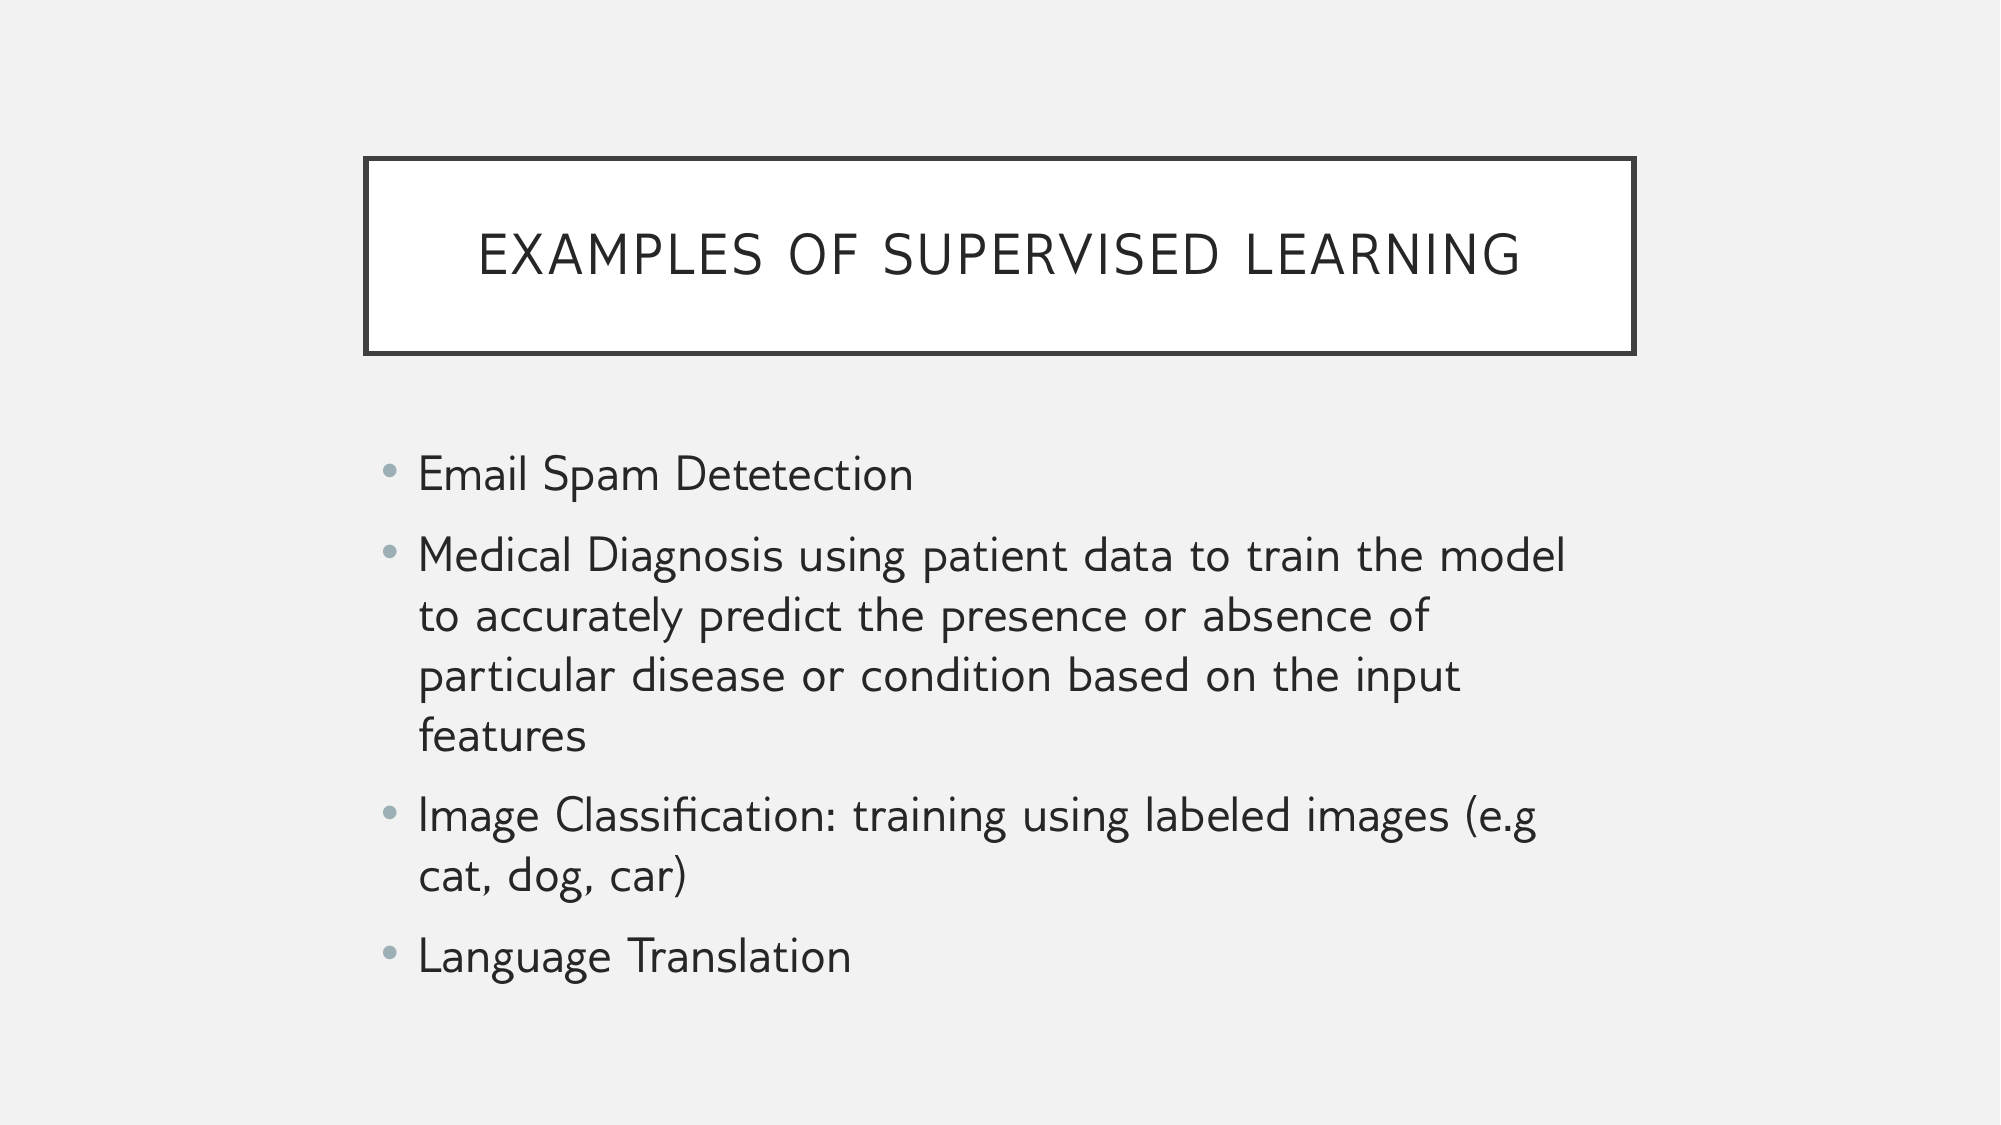

# Examples of supervised learning
Email Spam Detetection
Medical Diagnosis using patient data to train the model to accurately predict the presence or absence of particular disease or condition based on the input features
Image Classification: training using labeled images (e.g cat, dog, car)
Language Translation